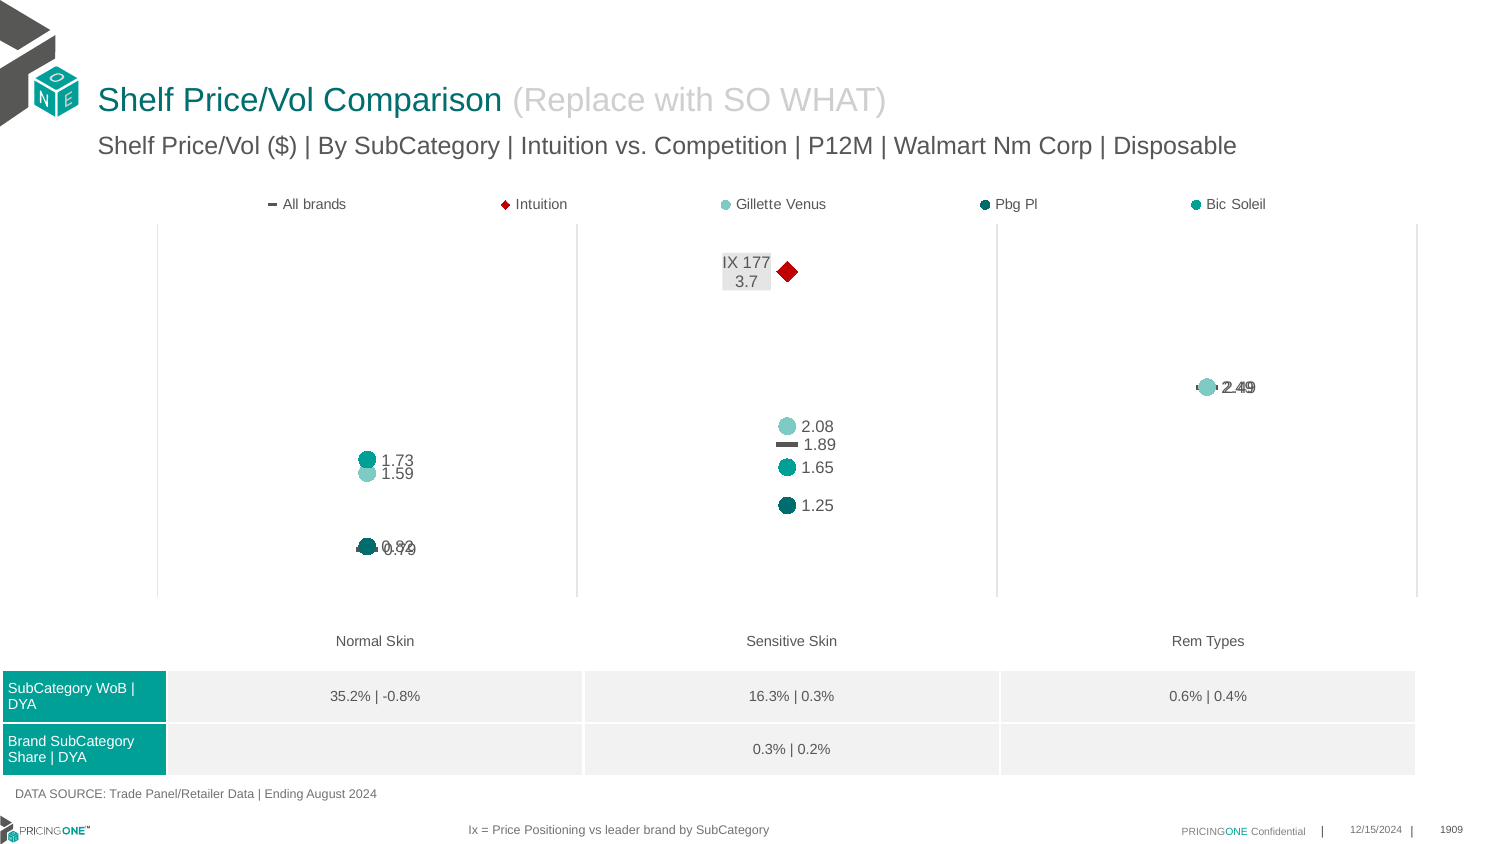

# Shelf Price/Vol Comparison (Replace with SO WHAT)
Shelf Price/Vol ($) | By SubCategory | Intuition vs. Competition | P12M | Walmart Nm Corp | Disposable

### Chart

| Category | All brands | Intuition | Gillette Venus | Pbg Pl | Bic Soleil |
|---|---|---|---|---|---|
| None | 0.79 | None | 1.59 | 0.82 | 1.73 |
| IX 177 | 1.89 | 3.7 | 2.08 | 1.25 | 1.65 |
| None | 2.49 | None | 2.49 | None | None |
|  | Normal Skin | Sensitive Skin | Rem Types |
| --- | --- | --- | --- |
| SubCategory WoB | DYA | 35.2% | -0.8% | 16.3% | 0.3% | 0.6% | 0.4% |
| Brand SubCategory Share | DYA |  | 0.3% | 0.2% |  |
DATA SOURCE: Trade Panel/Retailer Data | Ending August 2024
Ix = Price Positioning vs leader brand by SubCategory
12/15/2024
1909